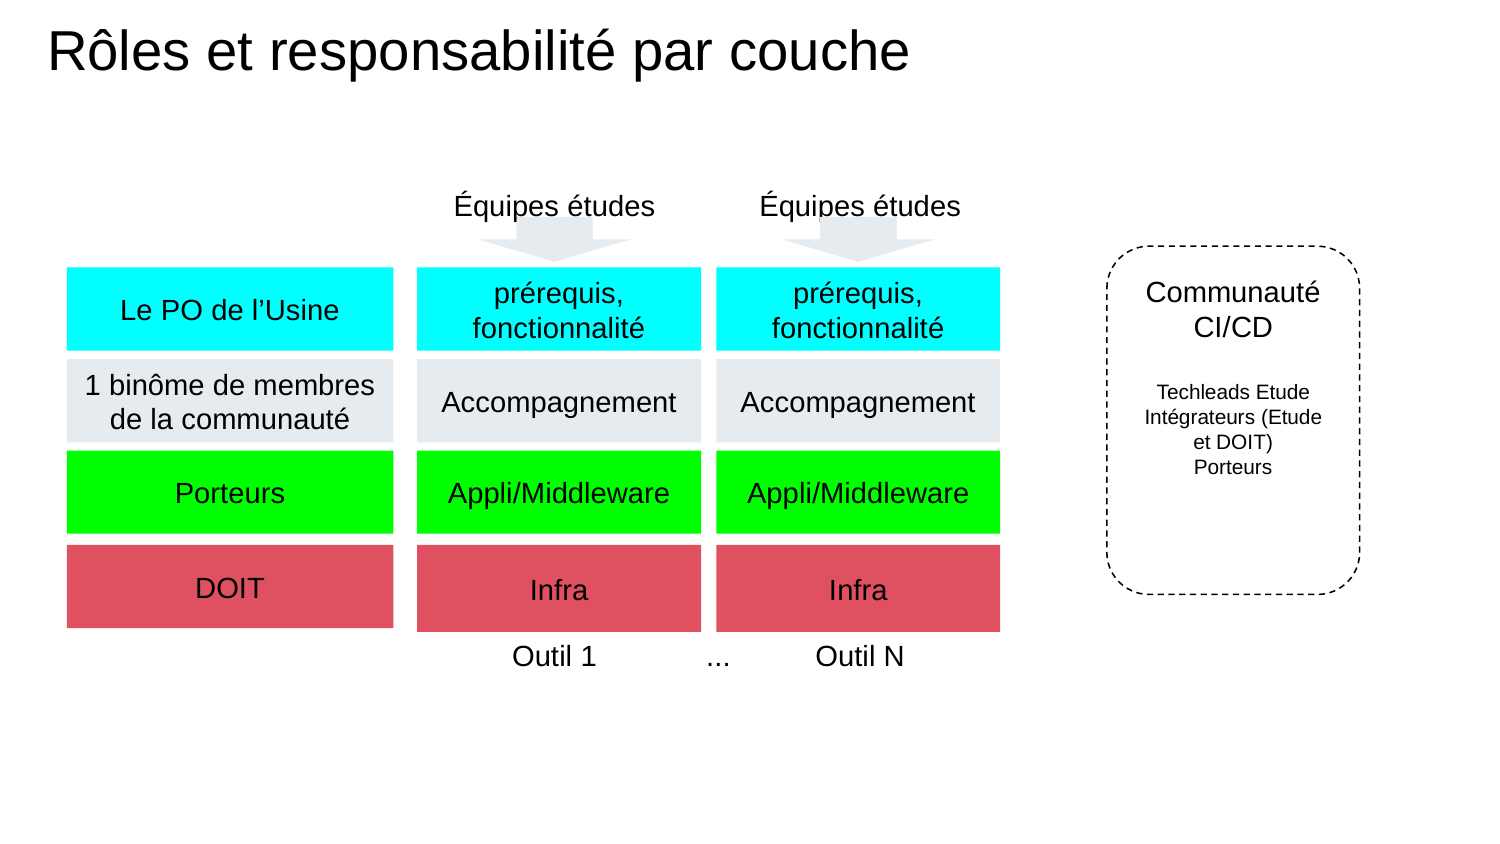

# Rôles et responsabilité par couche
Équipes études
Équipes études

Communauté CI/CD

Techleads Etude
Intégrateurs (Etude et DOIT)
Porteurs
prérequis, fonctionnalité
prérequis, fonctionnalité
Le PO de l’Usine
1 binôme de membres de la communauté
Accompagnement
Accompagnement
Porteurs
Appli/Middleware
Appli/Middleware
Infra
Infra
DOIT
Outil 1
...
Outil N